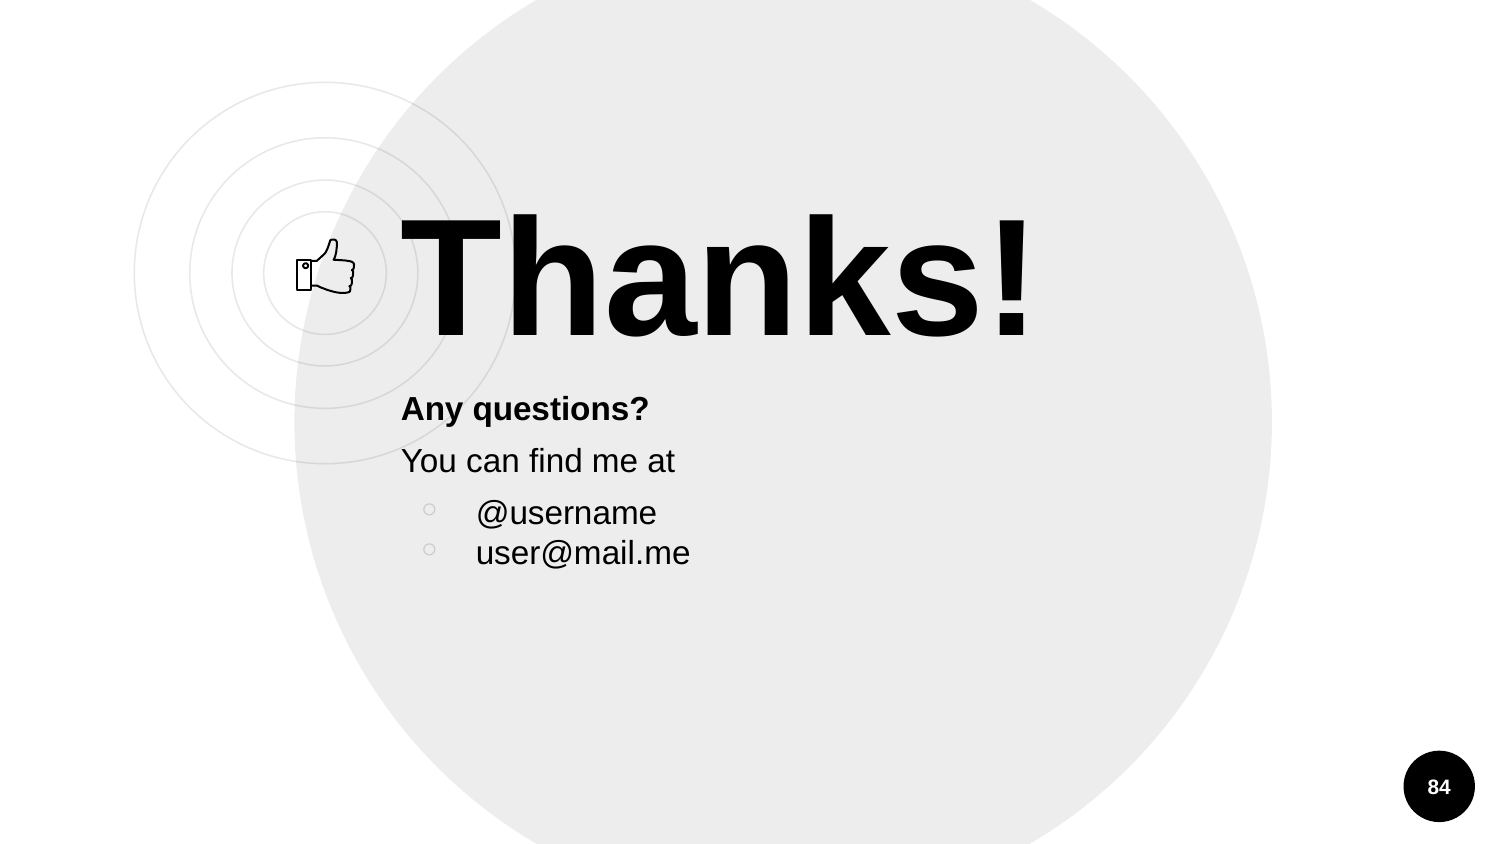

Thanks!

Any questions?
You can find me at
@username
user@mail.me
84